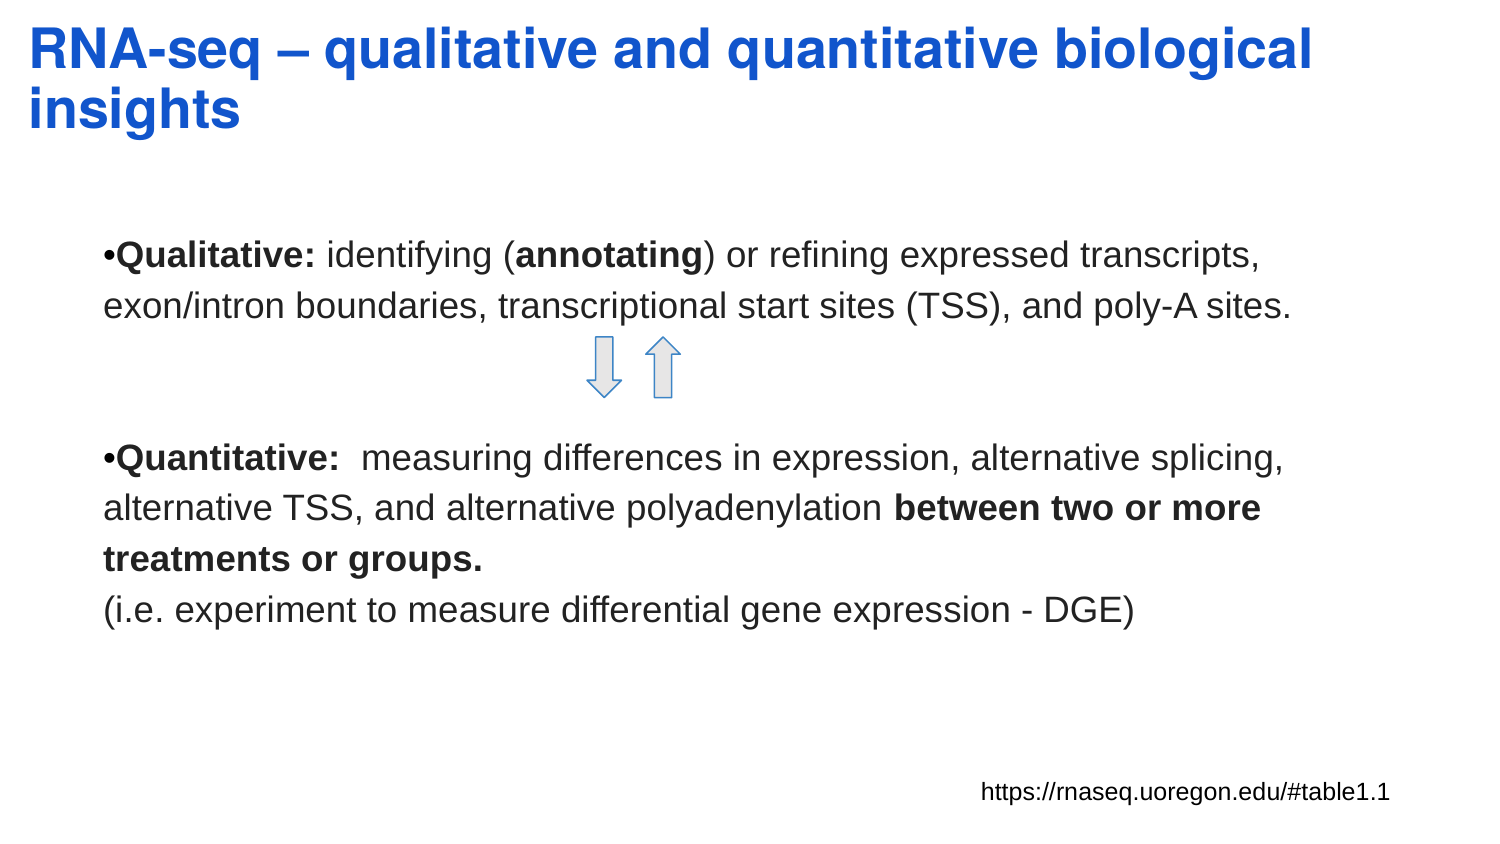

# RNA-seq – qualitative and quantitative biological insights
•Qualitative: identifying (annotating) or refining expressed transcripts, exon/intron boundaries, transcriptional start sites (TSS), and poly-A sites.

•Quantitative:  measuring differences in expression, alternative splicing, alternative TSS, and alternative polyadenylation between two or more treatments or groups.
(i.e. experiment to measure differential gene expression - DGE)

https://rnaseq.uoregon.edu/#table1.1